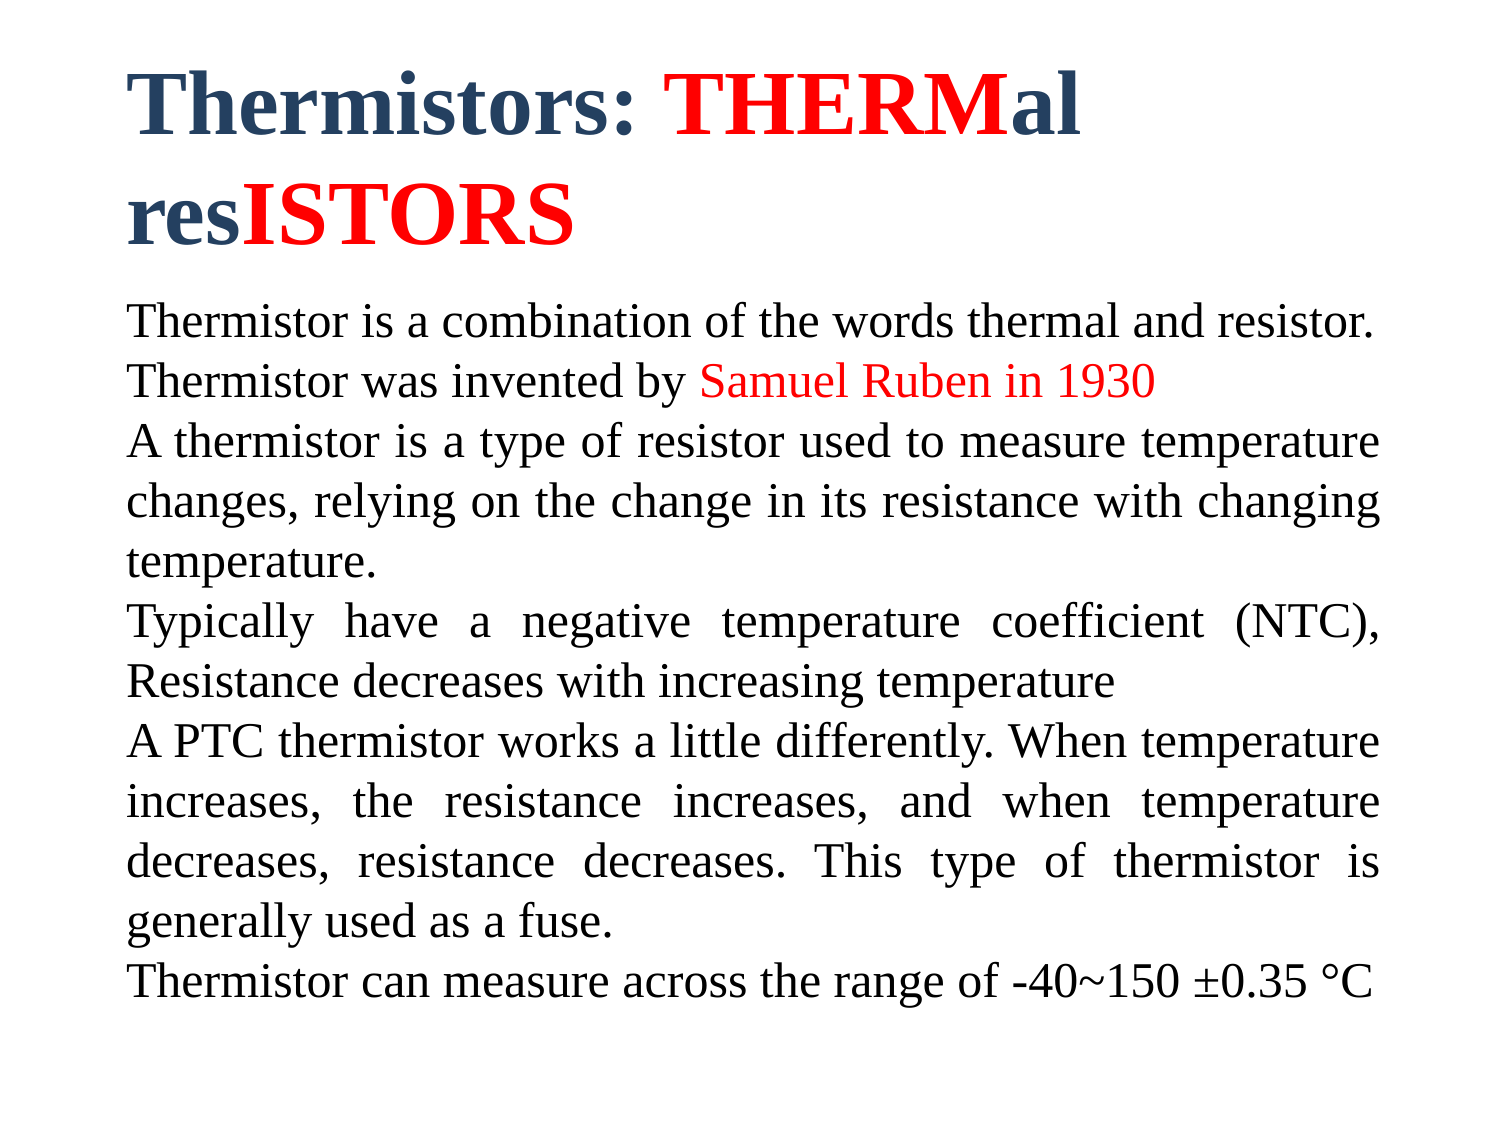

# Thermistors: THERMal resISTORS
Thermistor is a combination of the words thermal and resistor.
Thermistor was invented by Samuel Ruben in 1930
A thermistor is a type of resistor used to measure temperature changes, relying on the change in its resistance with changing temperature.
Typically have a negative temperature coefficient (NTC), Resistance decreases with increasing temperature
A PTC thermistor works a little differently. When temperature increases, the resistance increases, and when temperature decreases, resistance decreases. This type of thermistor is generally used as a fuse.
Thermistor can measure across the range of -40~150 ±0.35 °C